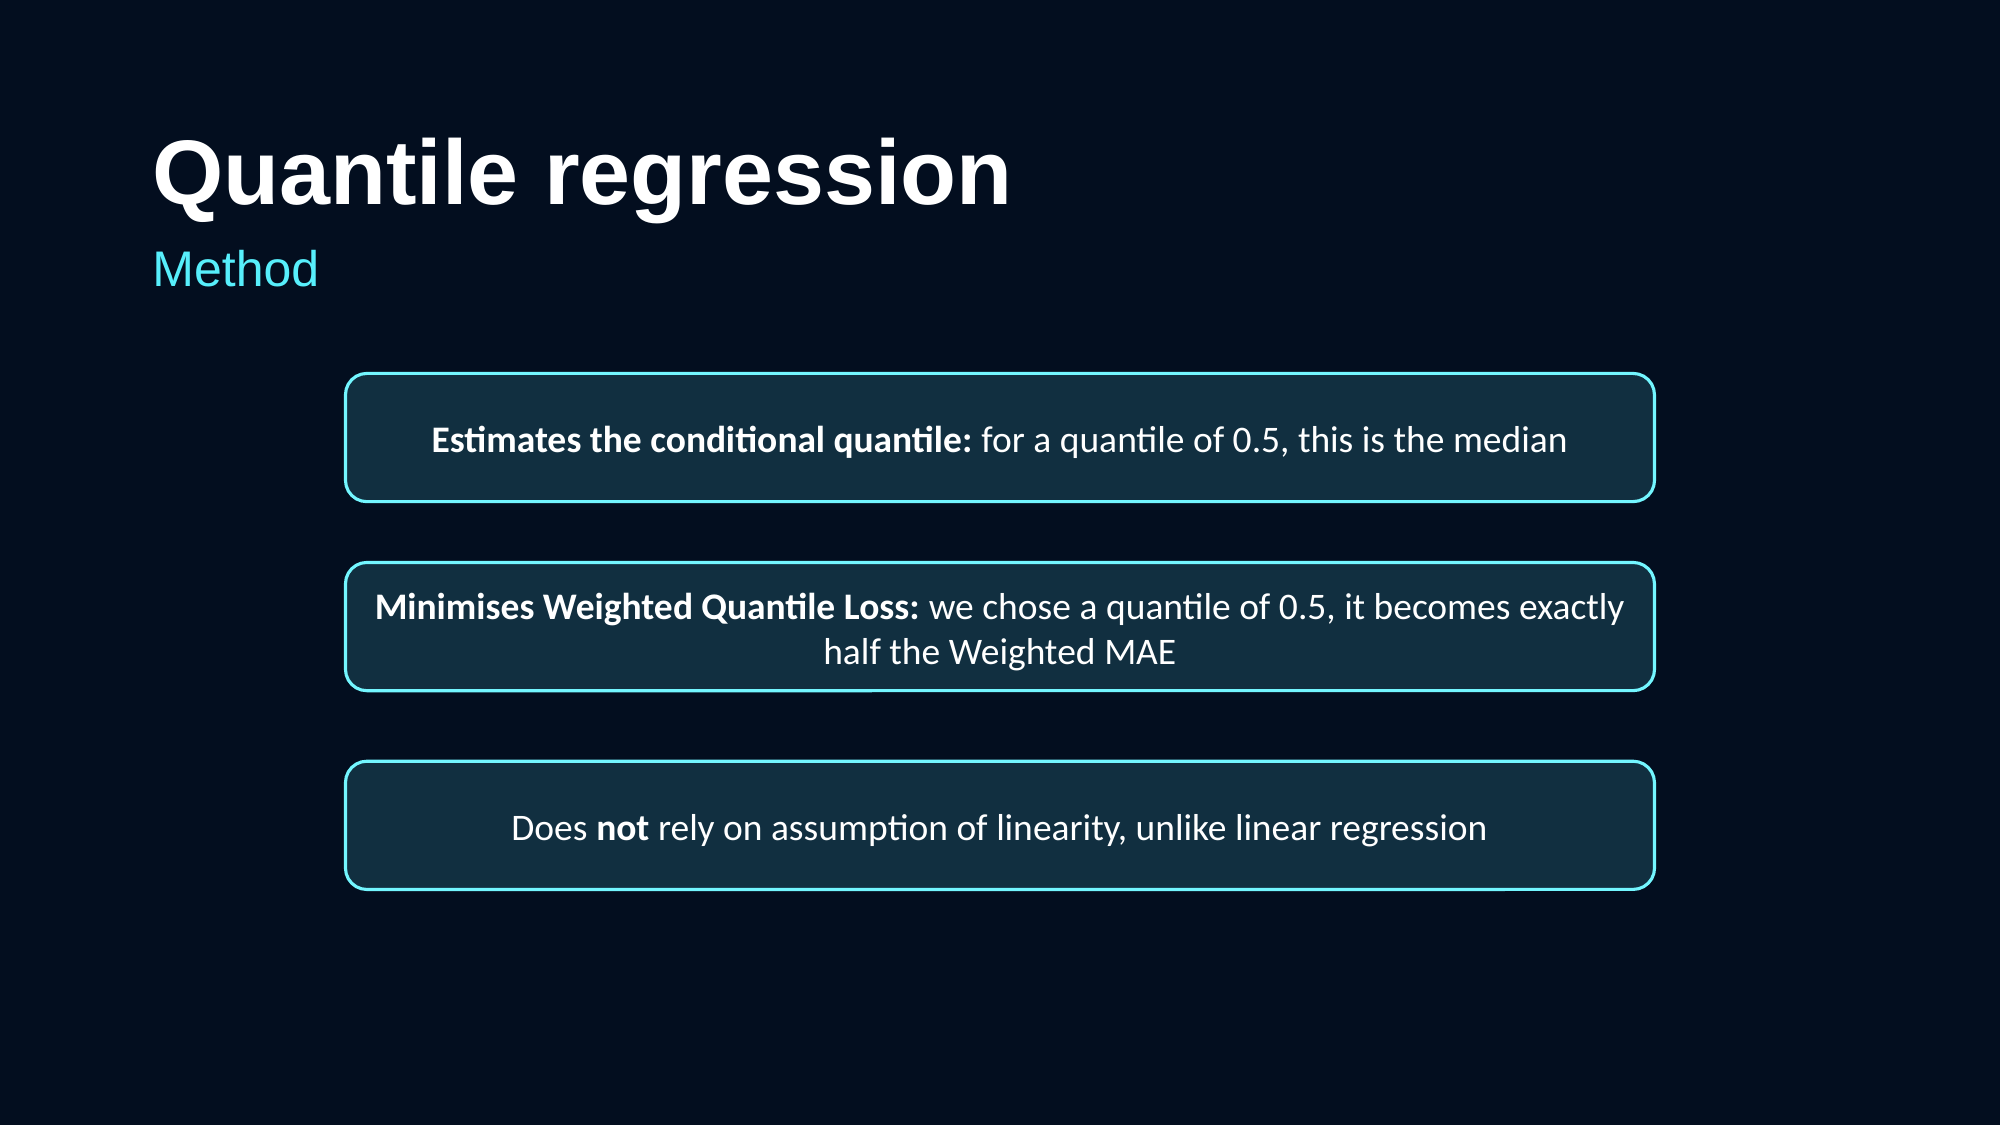

# Quantile regression
Method
Estimates the conditional quantile: for a quantile of 0.5, this is the median
Minimises Weighted Quantile Loss: we chose a quantile of 0.5, it becomes exactly half the Weighted MAE
Does not rely on assumption of linearity, unlike linear regression